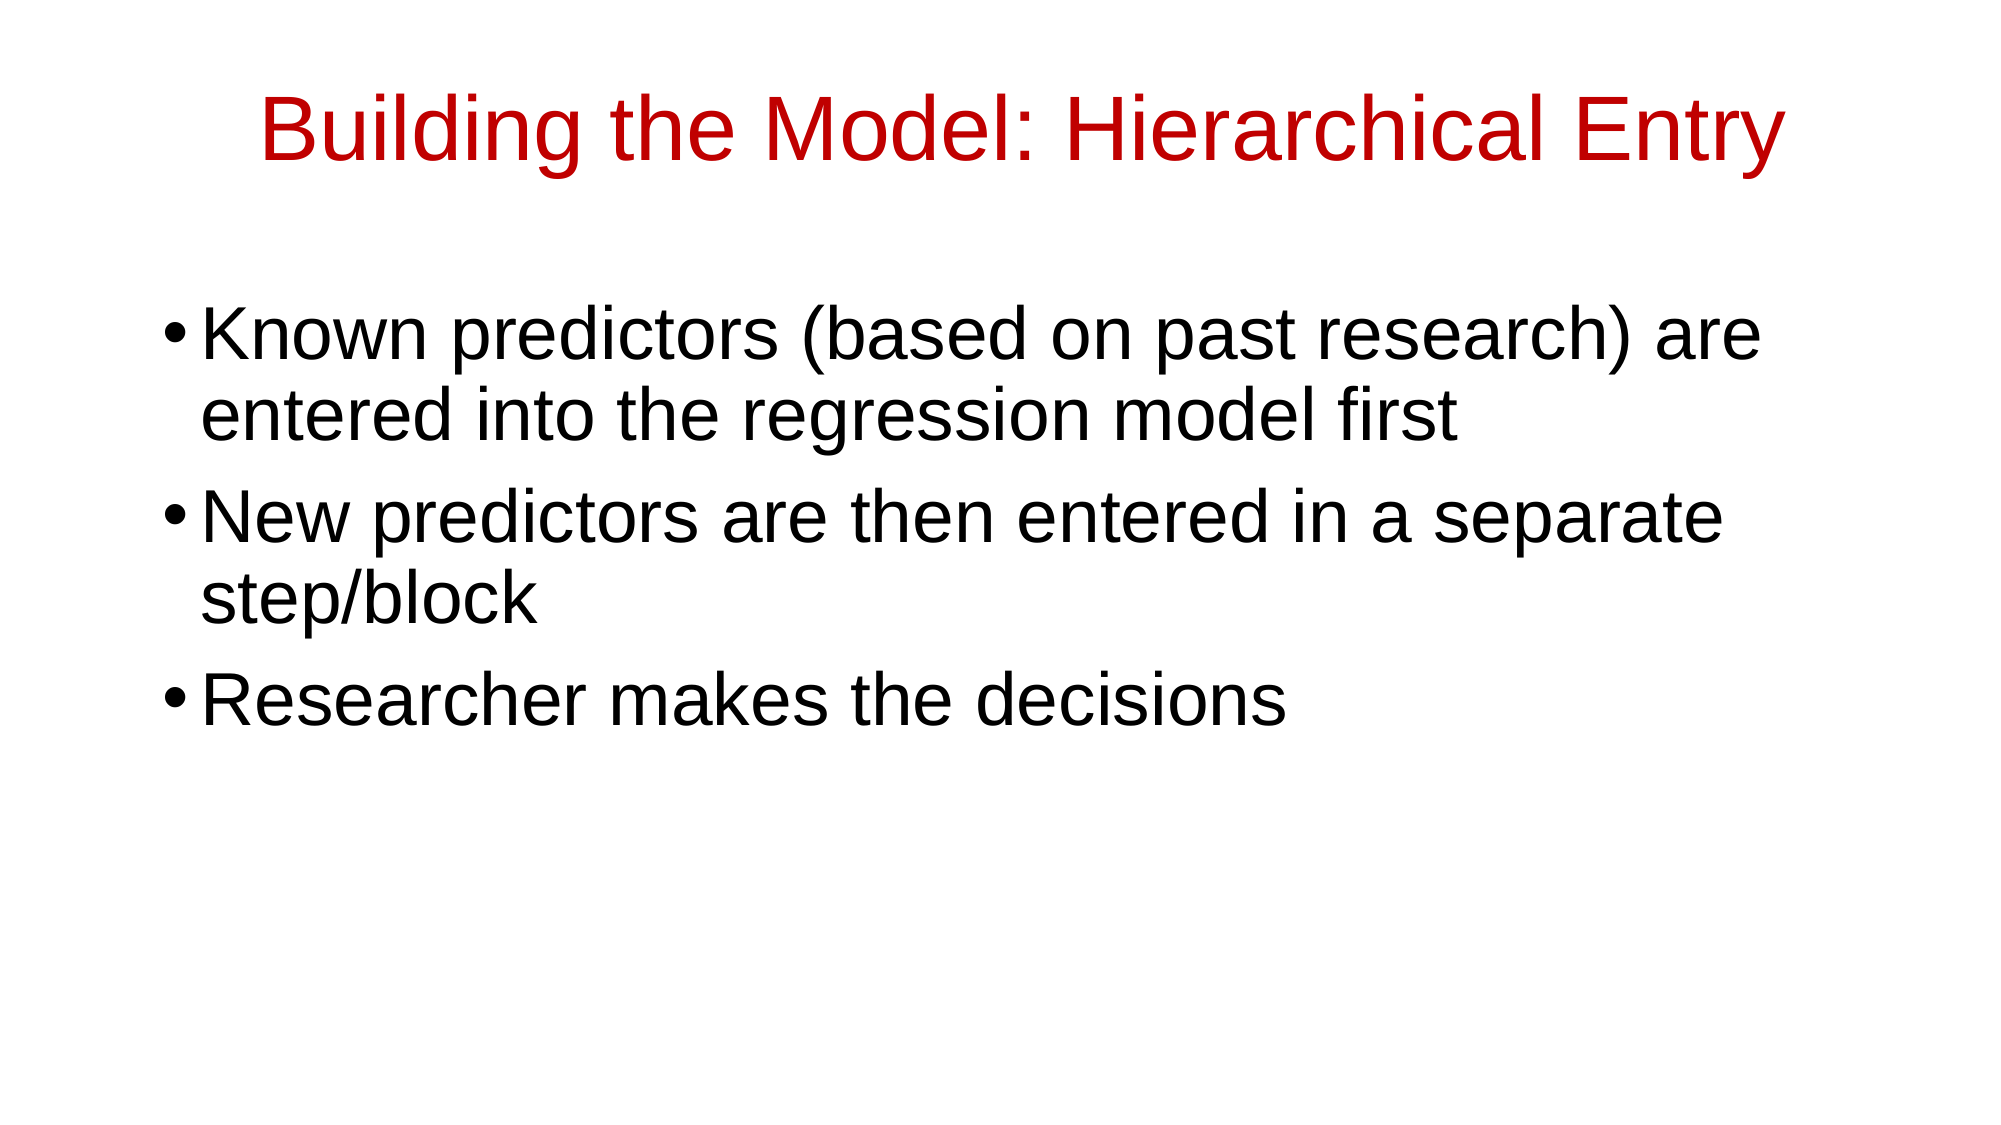

# Building the Model: Hierarchical Entry
Known predictors (based on past research) are entered into the regression model first
New predictors are then entered in a separate step/block
Researcher makes the decisions